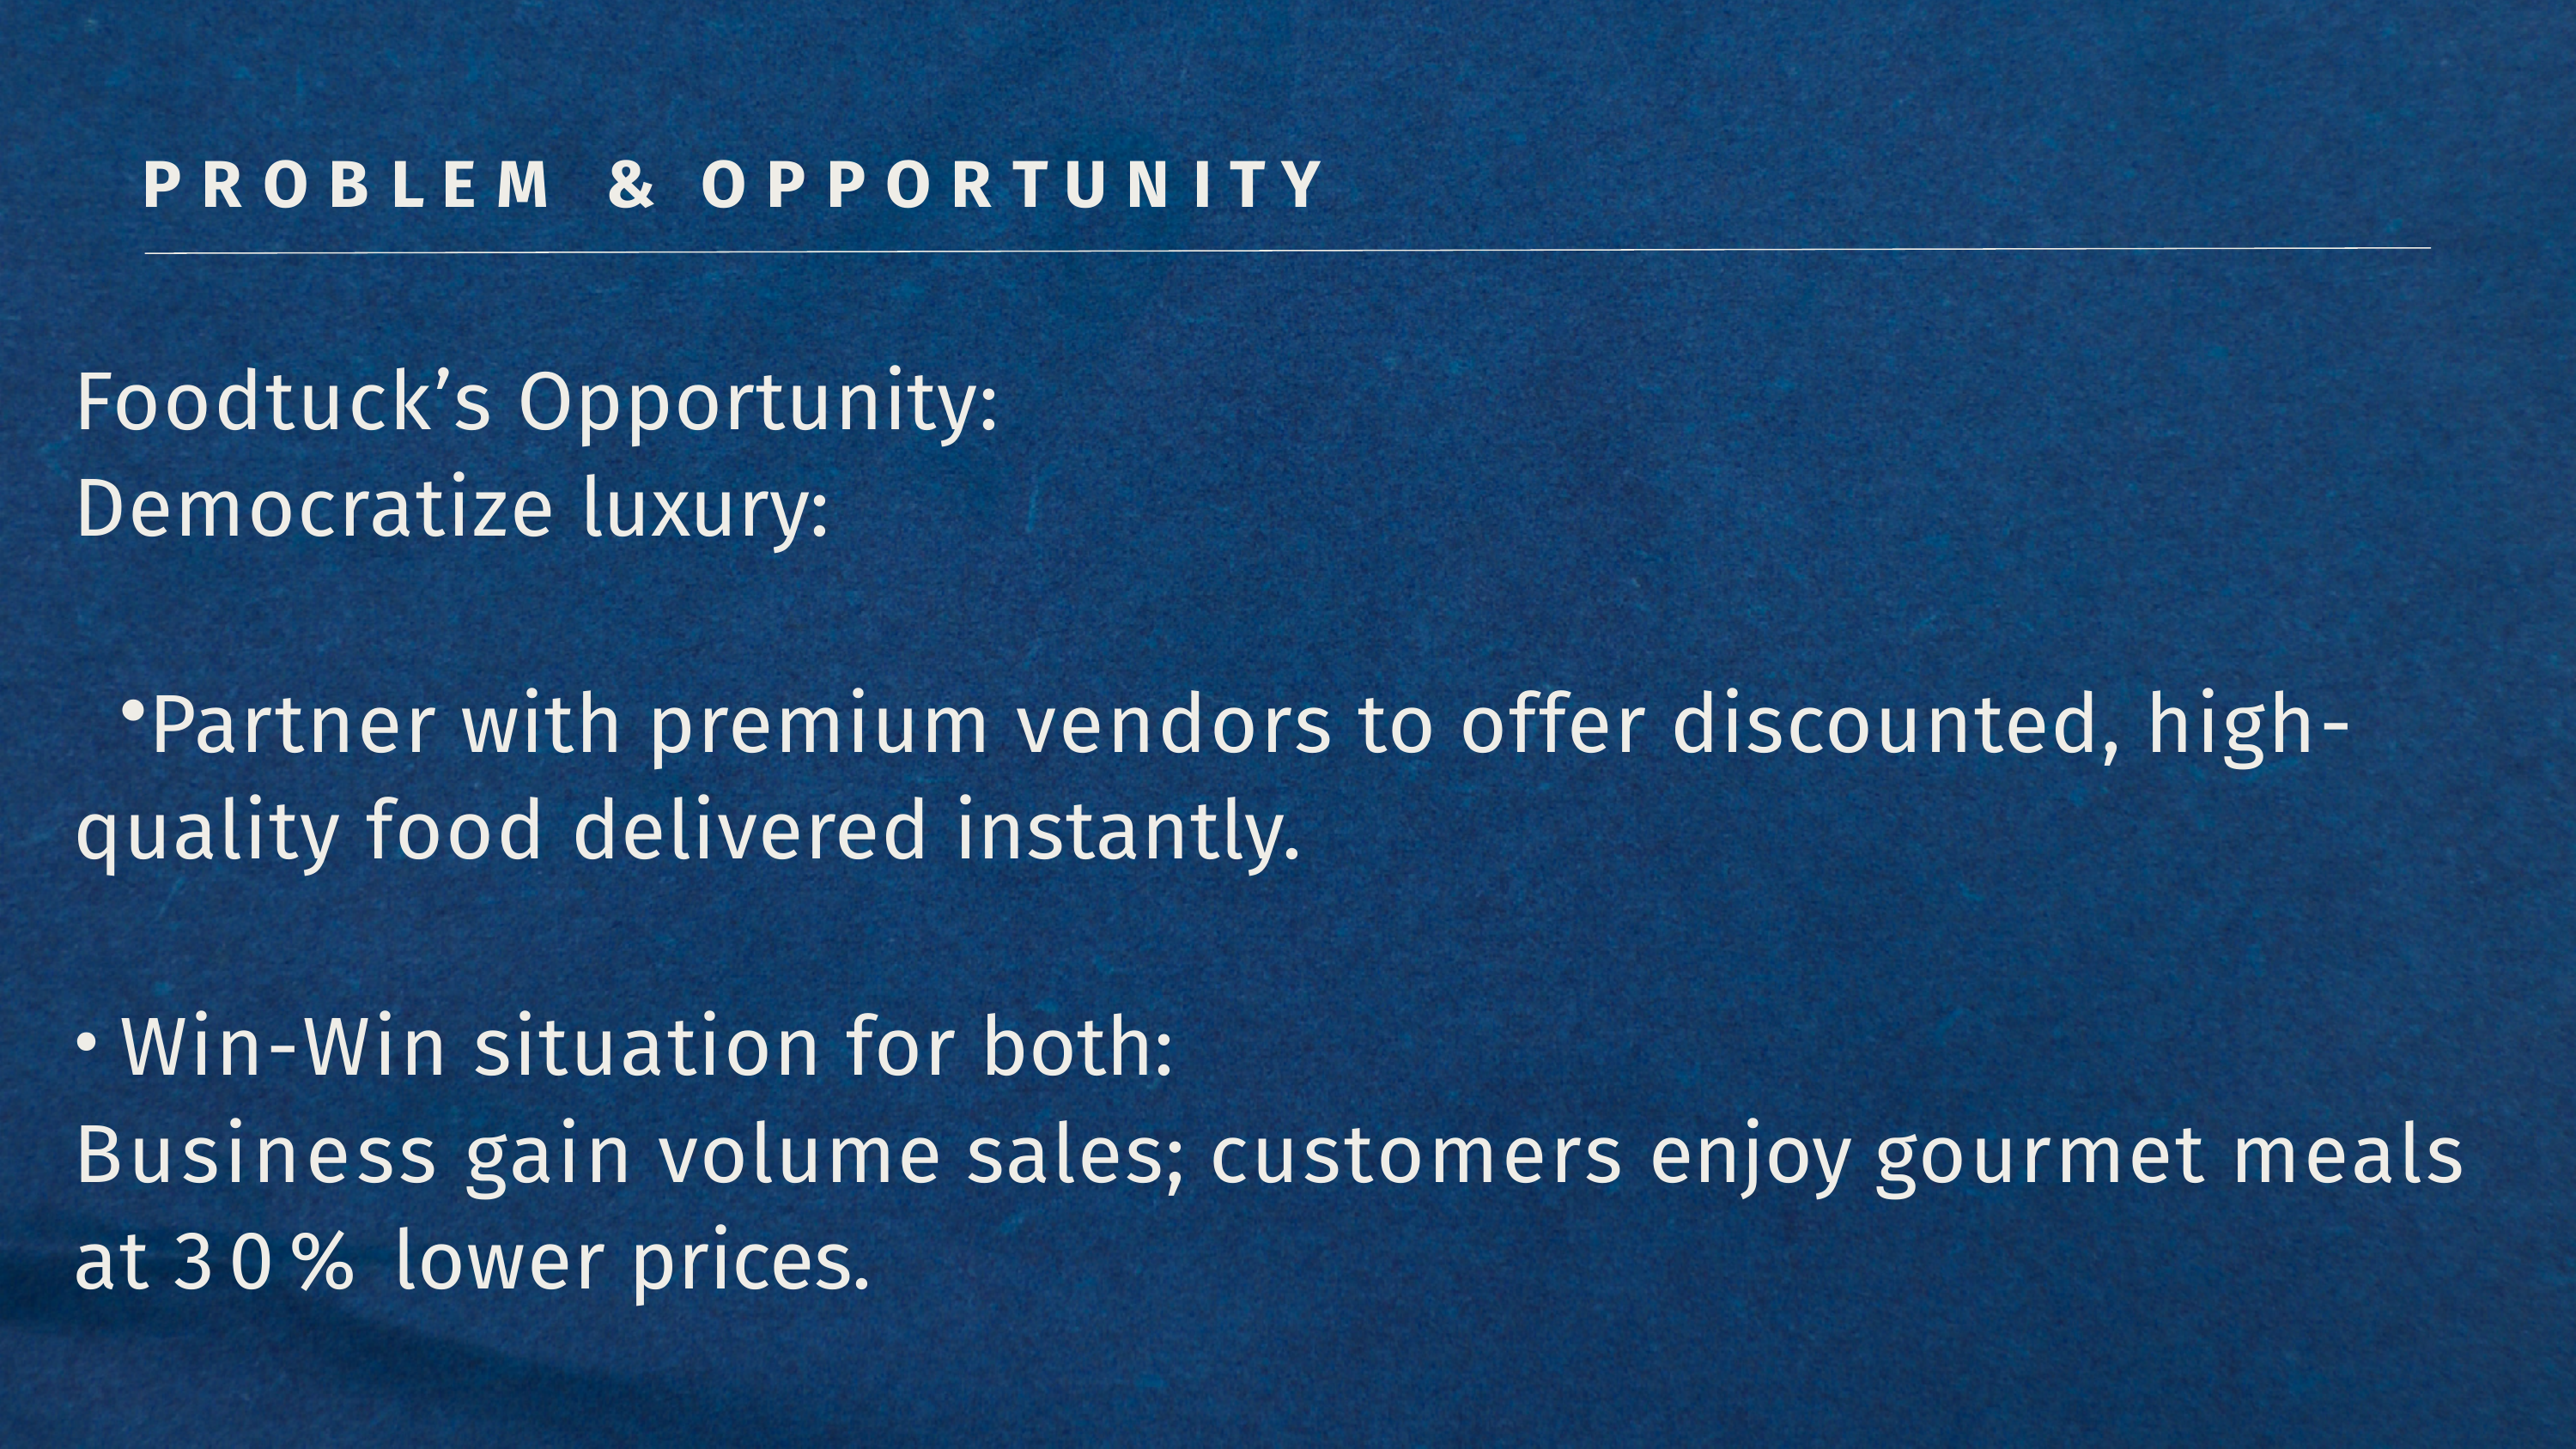

# P R O B L E M	&	O P P O R T U N I T Y

Foodtuck’s Opportunity:
Democratize luxury:

Partner with premium vendors to offer discounted, high-quality food delivered instantly.

Win-Win situation for both:
Business gain volume sales; customers enjoy gourmet meals at 30% lower prices.